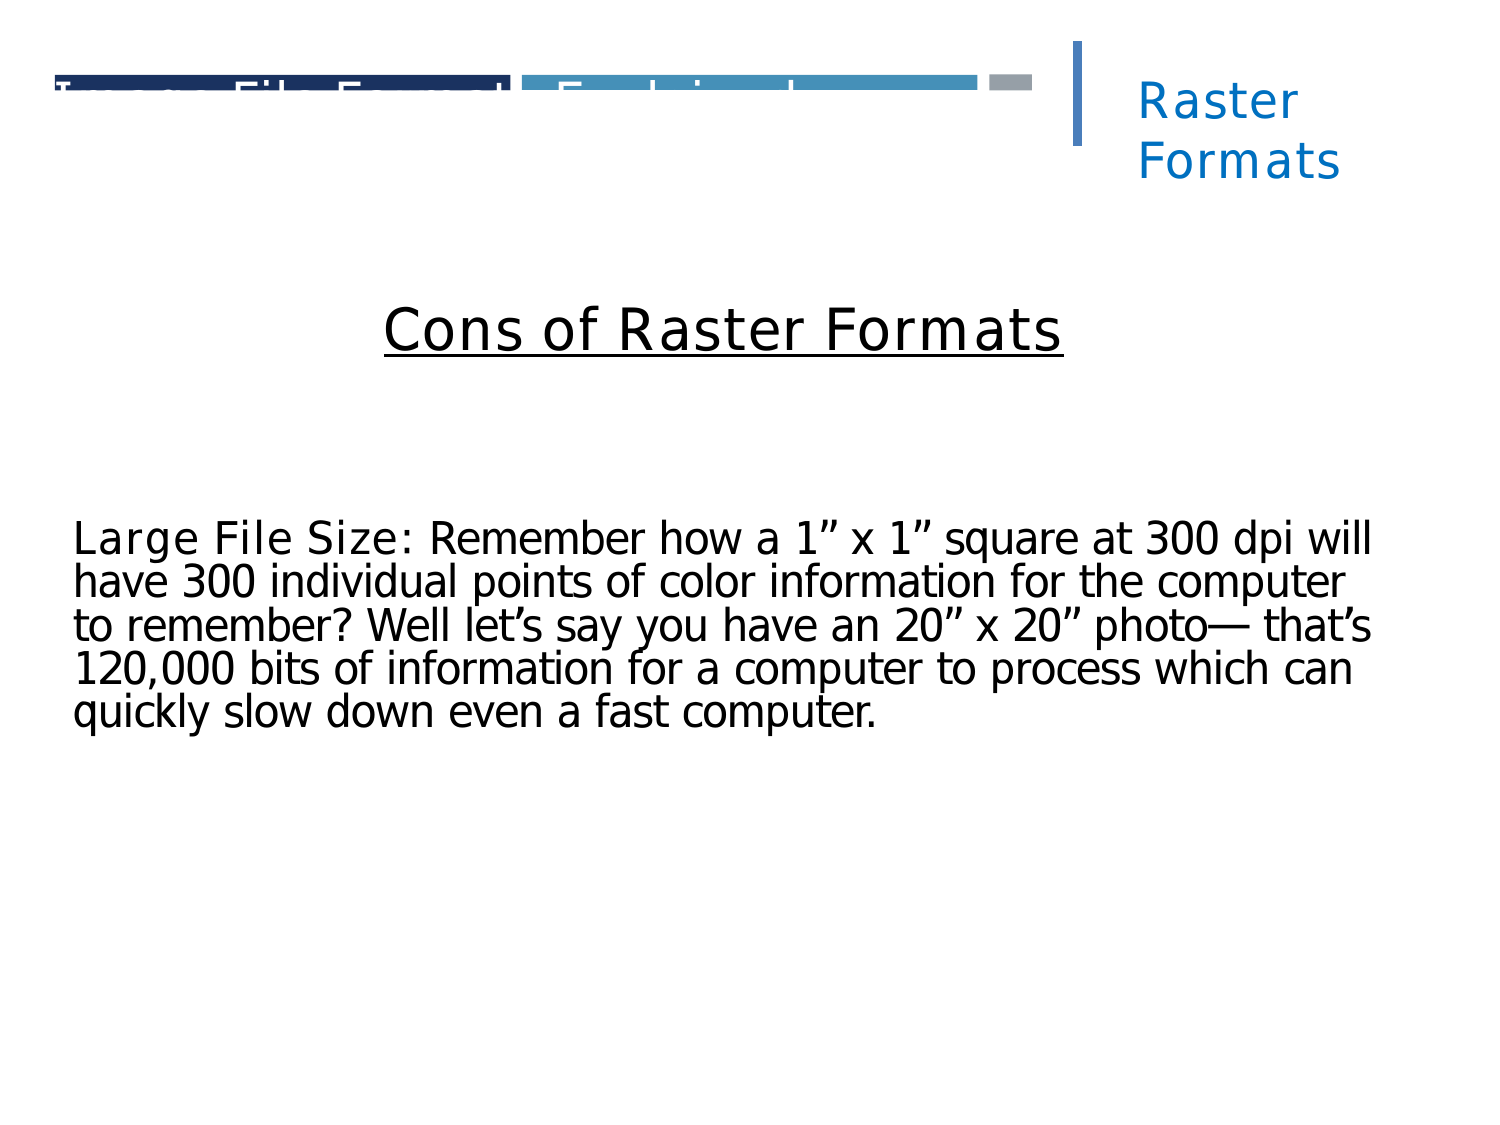

Image File Formats Explained
Raster Formats

Cons of Raster Formats

Large File Size: Remember how a 1” x 1” square at 300 dpi will have 300 individual points of color information for the computer to remember? Well let’s say you have an 20” x 20” photo— that’s 120,000 bits of information for a computer to process which can quickly slow down even a fast computer.